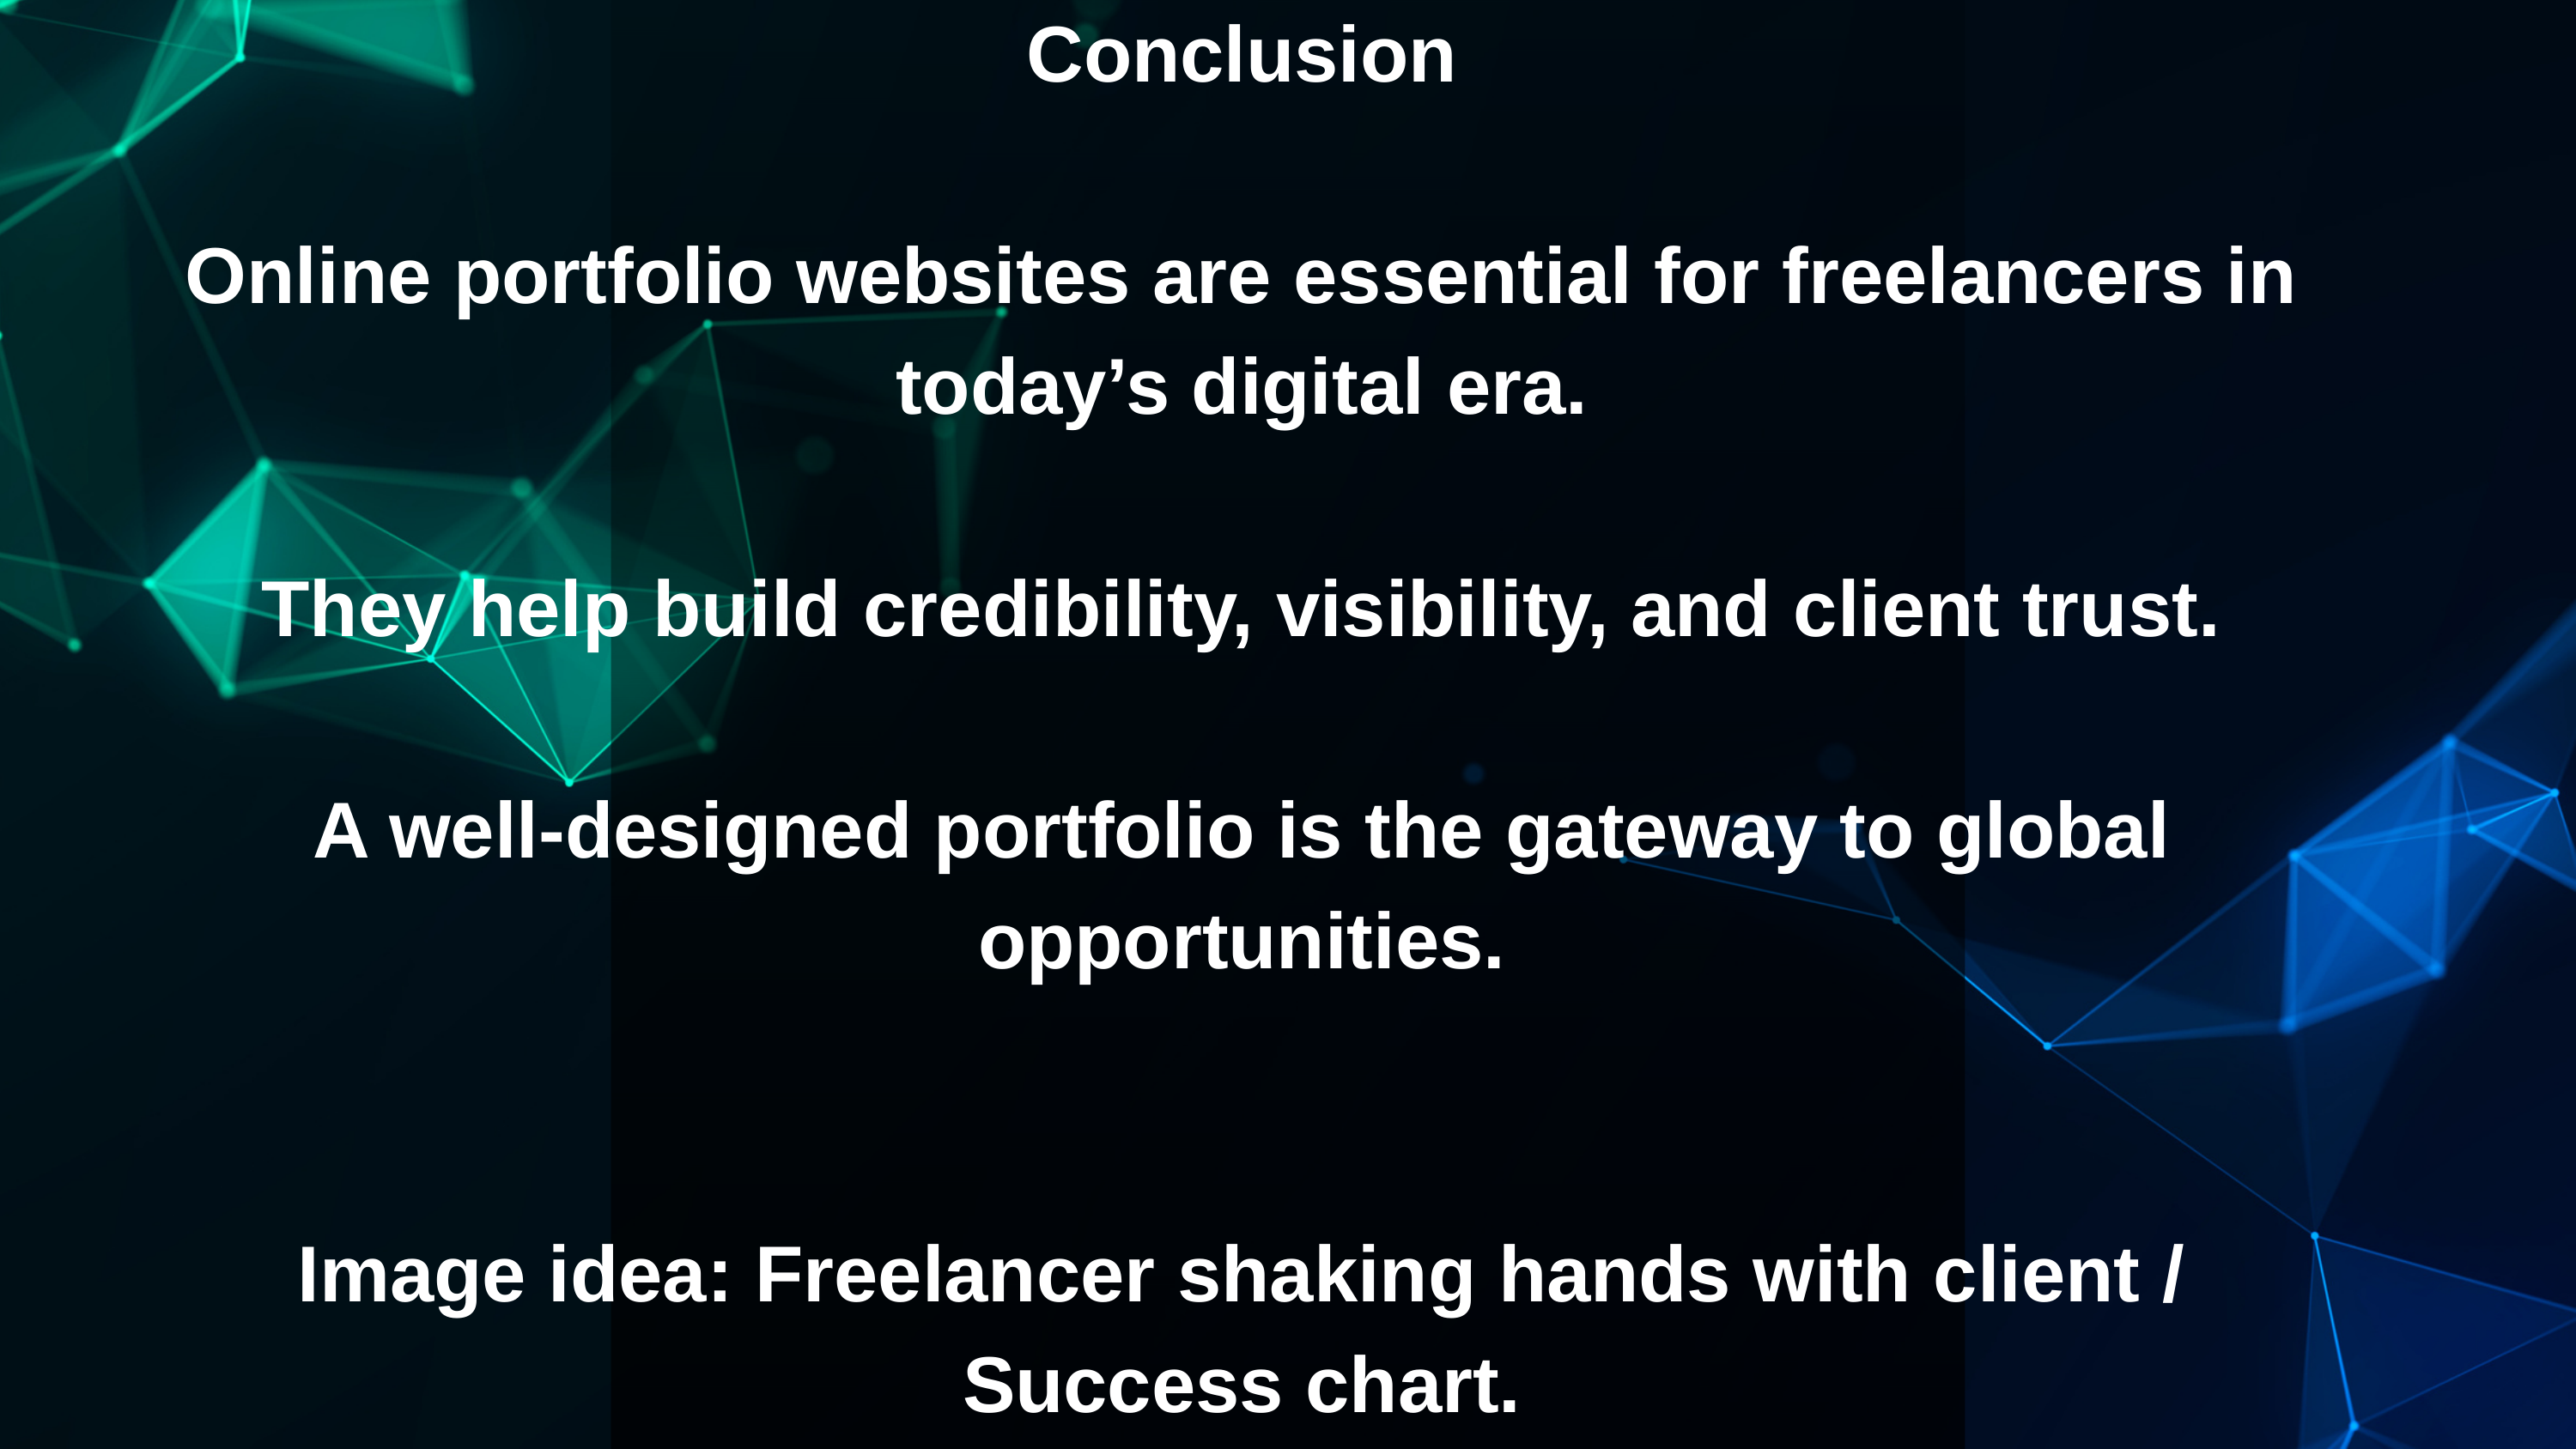

Conclusion

Online portfolio websites are essential for freelancers in today’s digital era.

They help build credibility, visibility, and client trust.

A well-designed portfolio is the gateway to global opportunities.

Image idea: Freelancer shaking hands with client / Success chart.